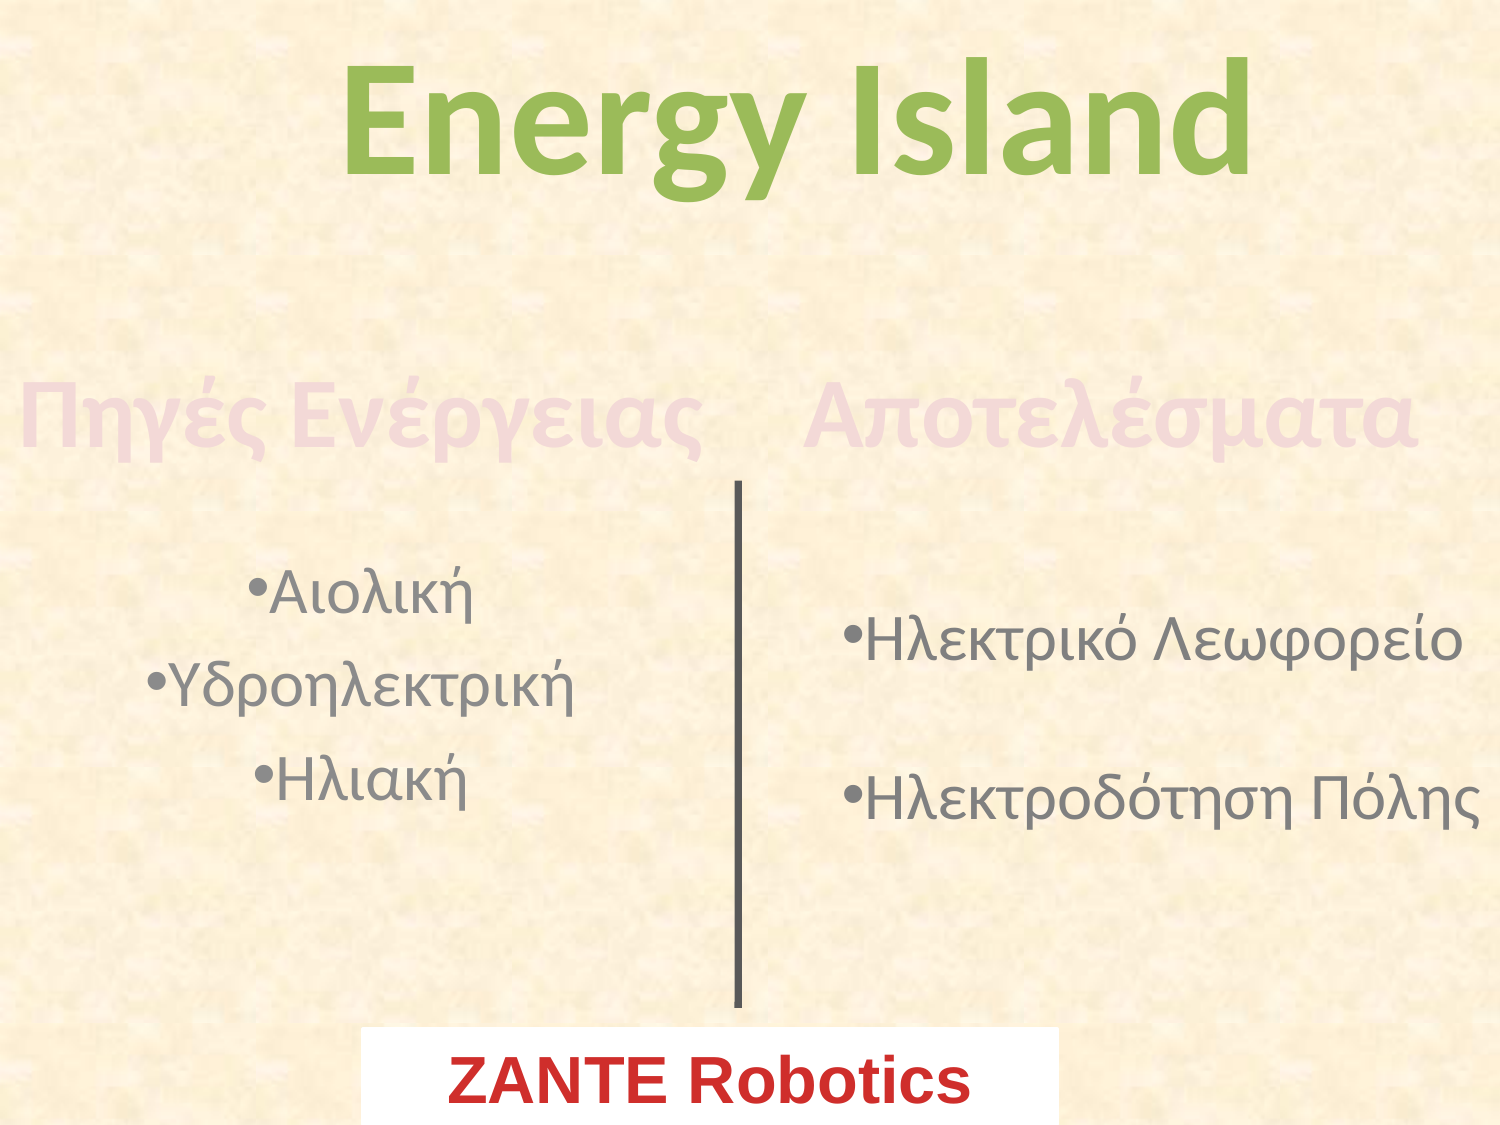

# Energy Island
Πηγές Ενέργειας
Αποτελέσματα
Αιολική
Υδροηλεκτρική
Ηλιακή
Ηλεκτρικό Λεωφορείο

Ηλεκτροδότηση Πόλης
ZANTE Robotics